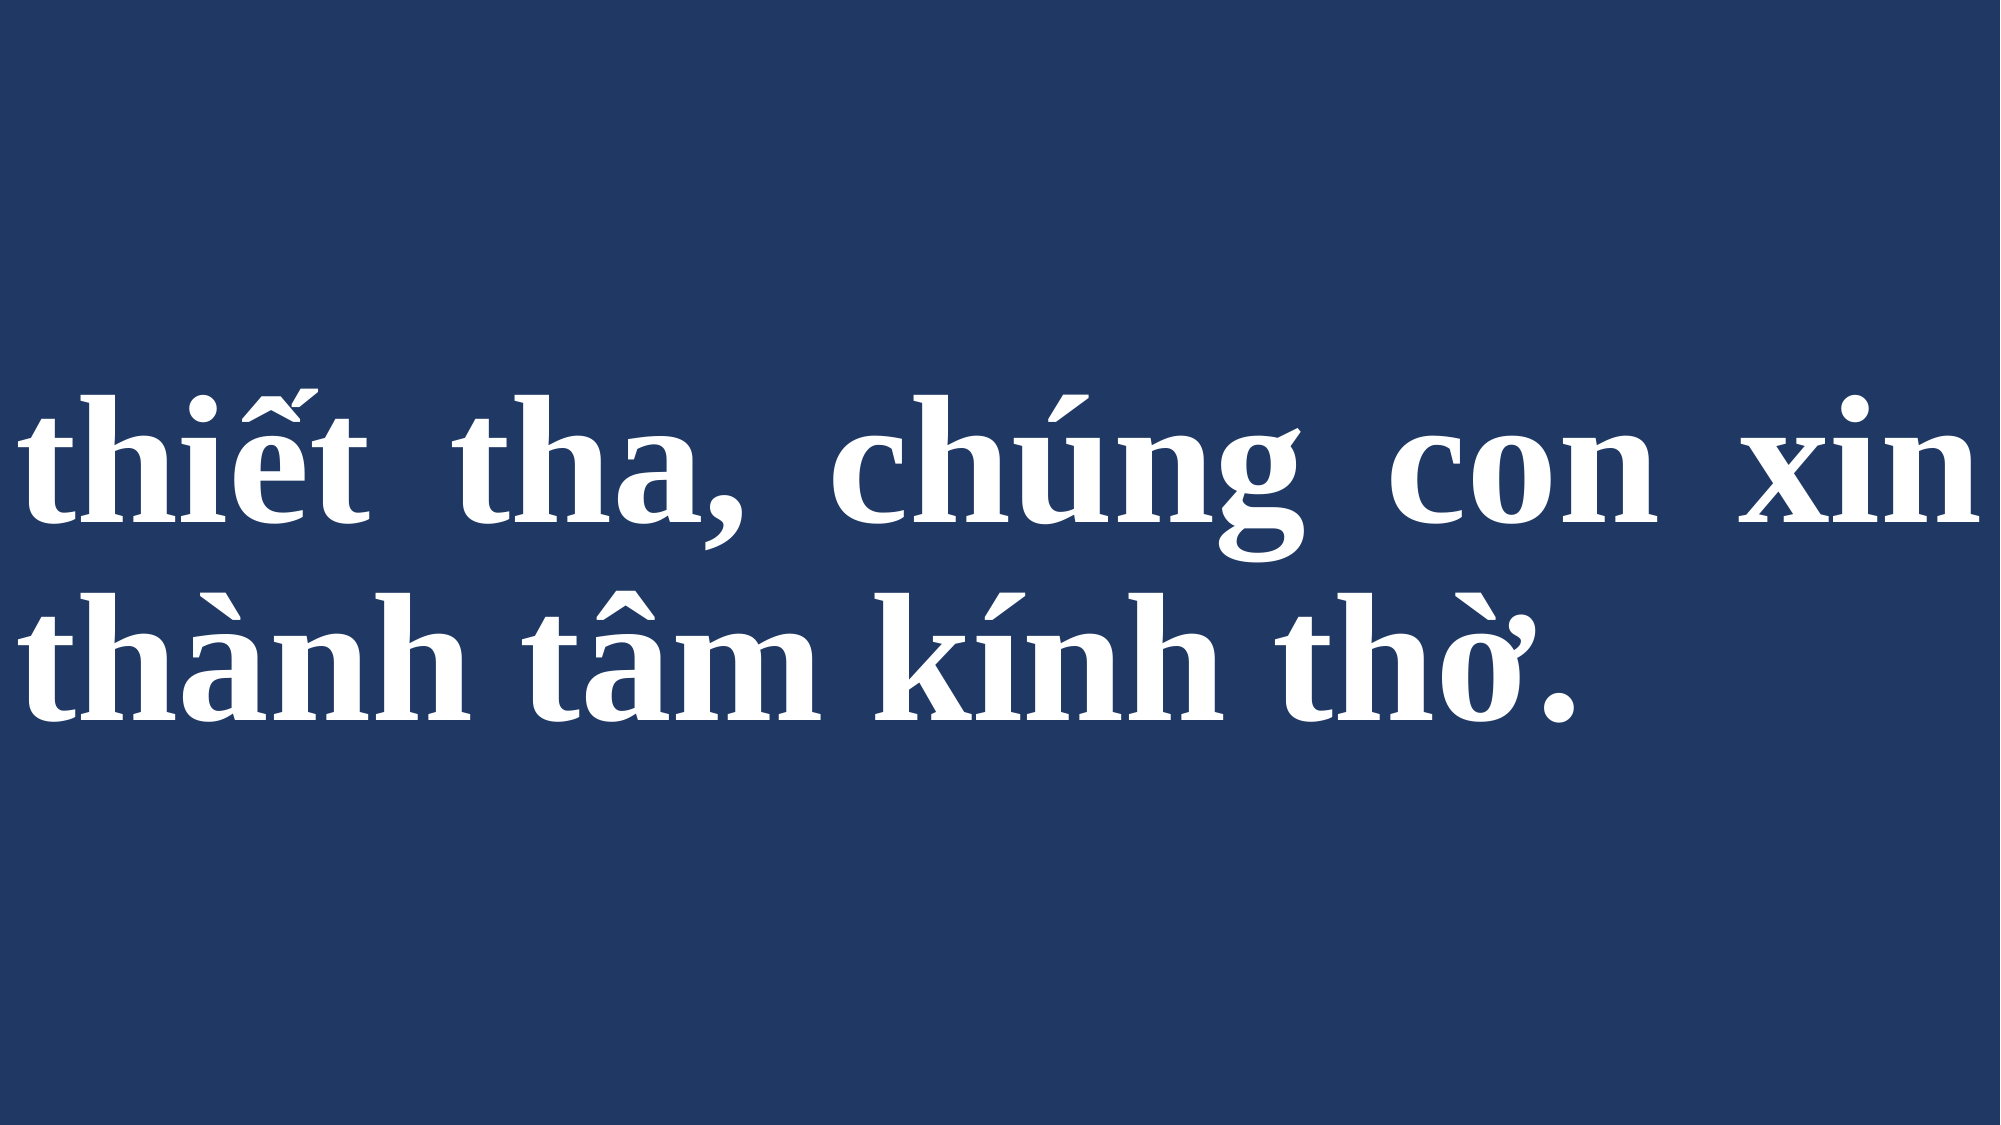

# thiết tha, chúng con xin thành tâm kính thờ.